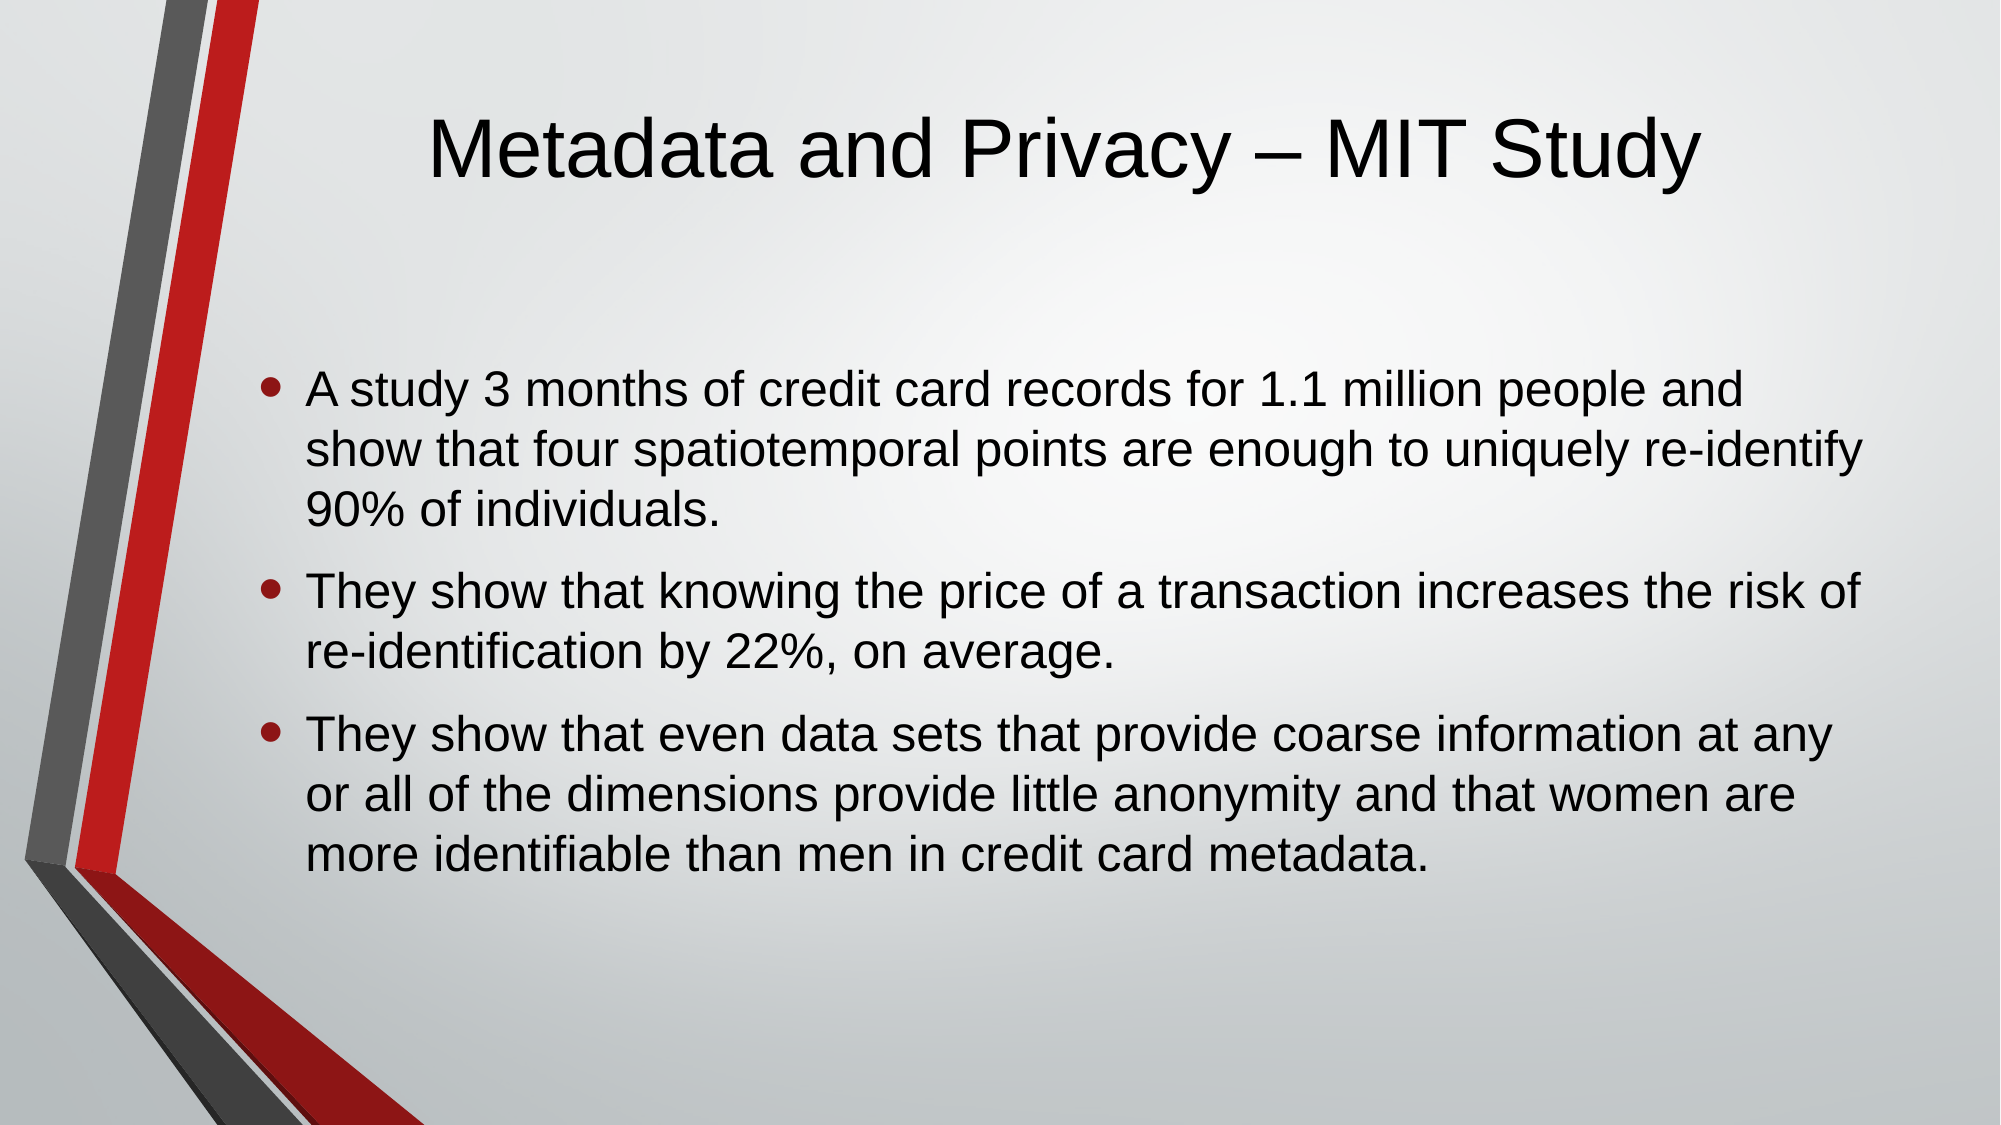

# Metadata and Privacy – MIT Study
A study 3 months of credit card records for 1.1 million people and show that four spatiotemporal points are enough to uniquely re-identify 90% of individuals.
They show that knowing the price of a transaction increases the risk of re-identification by 22%, on average.
They show that even data sets that provide coarse information at any or all of the dimensions provide little anonymity and that women are more identifiable than men in credit card metadata.